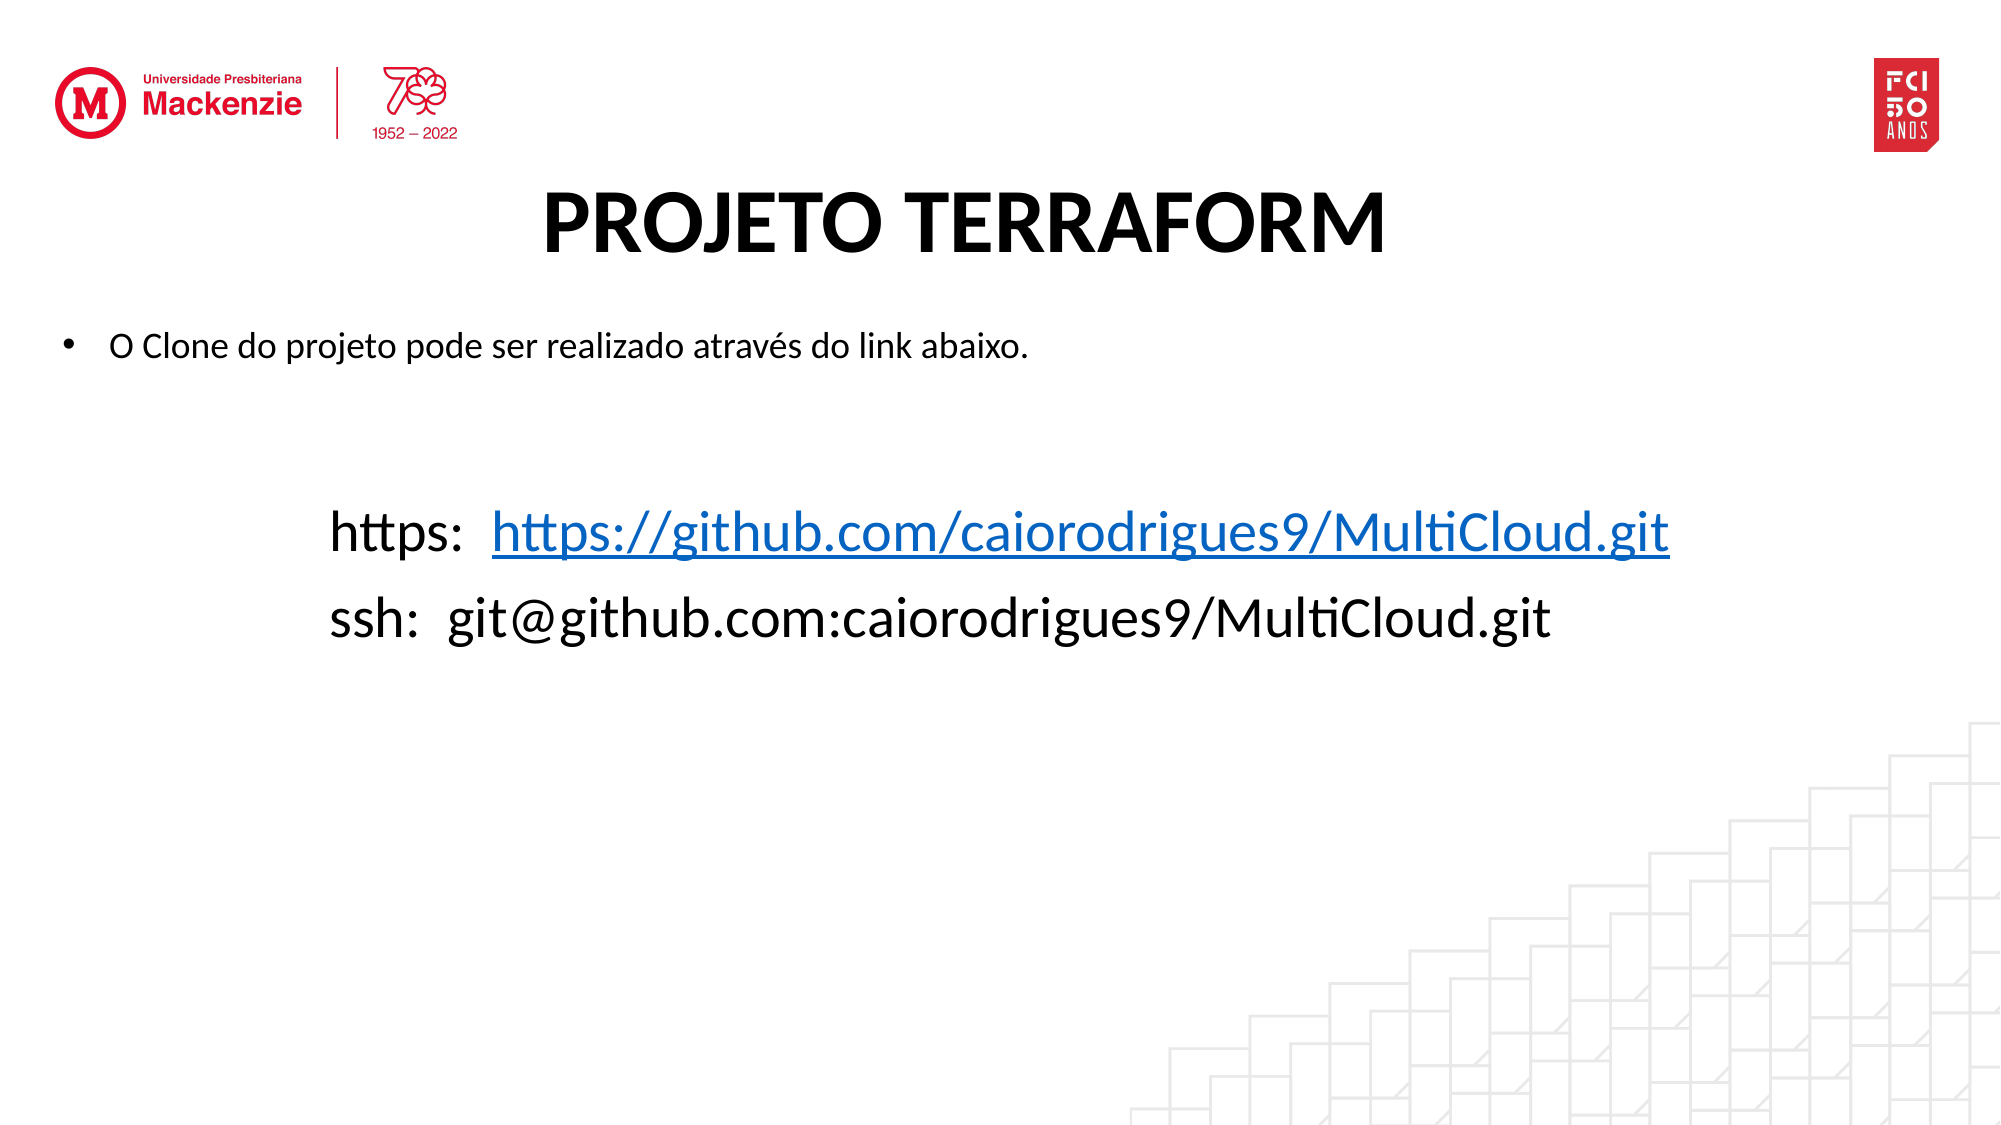

PROJETO TERRAFORM
O Clone do projeto pode ser realizado através do link abaixo.
https:  https://github.com/caiorodrigues9/MultiCloud.git
ssh:  git@github.com:caiorodrigues9/MultiCloud.git